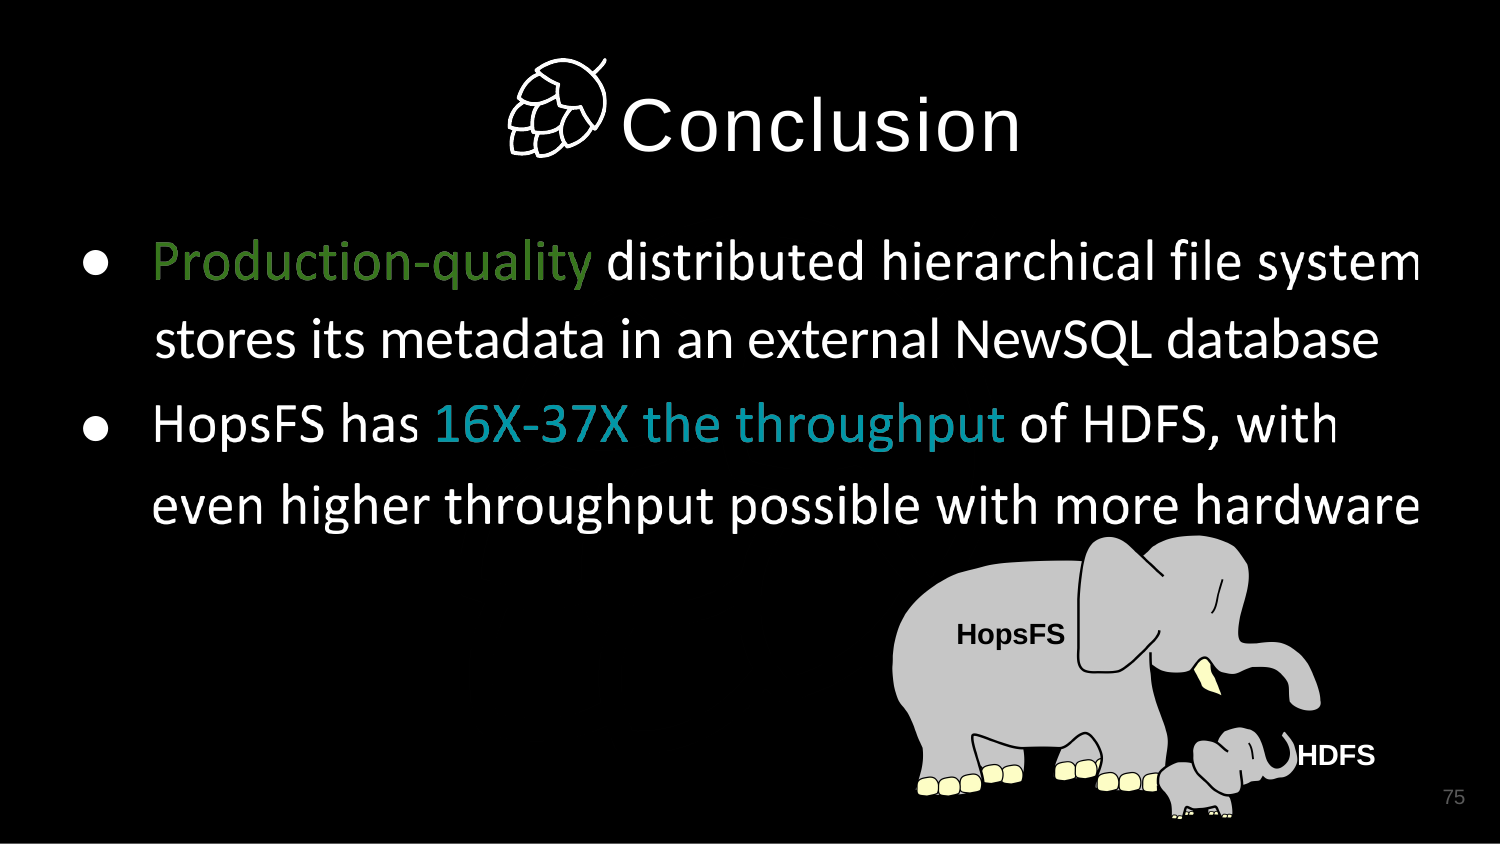

# Conclusion

●

●

stores its metadata in an external NewSQL database

HopsFS
HDFS
75